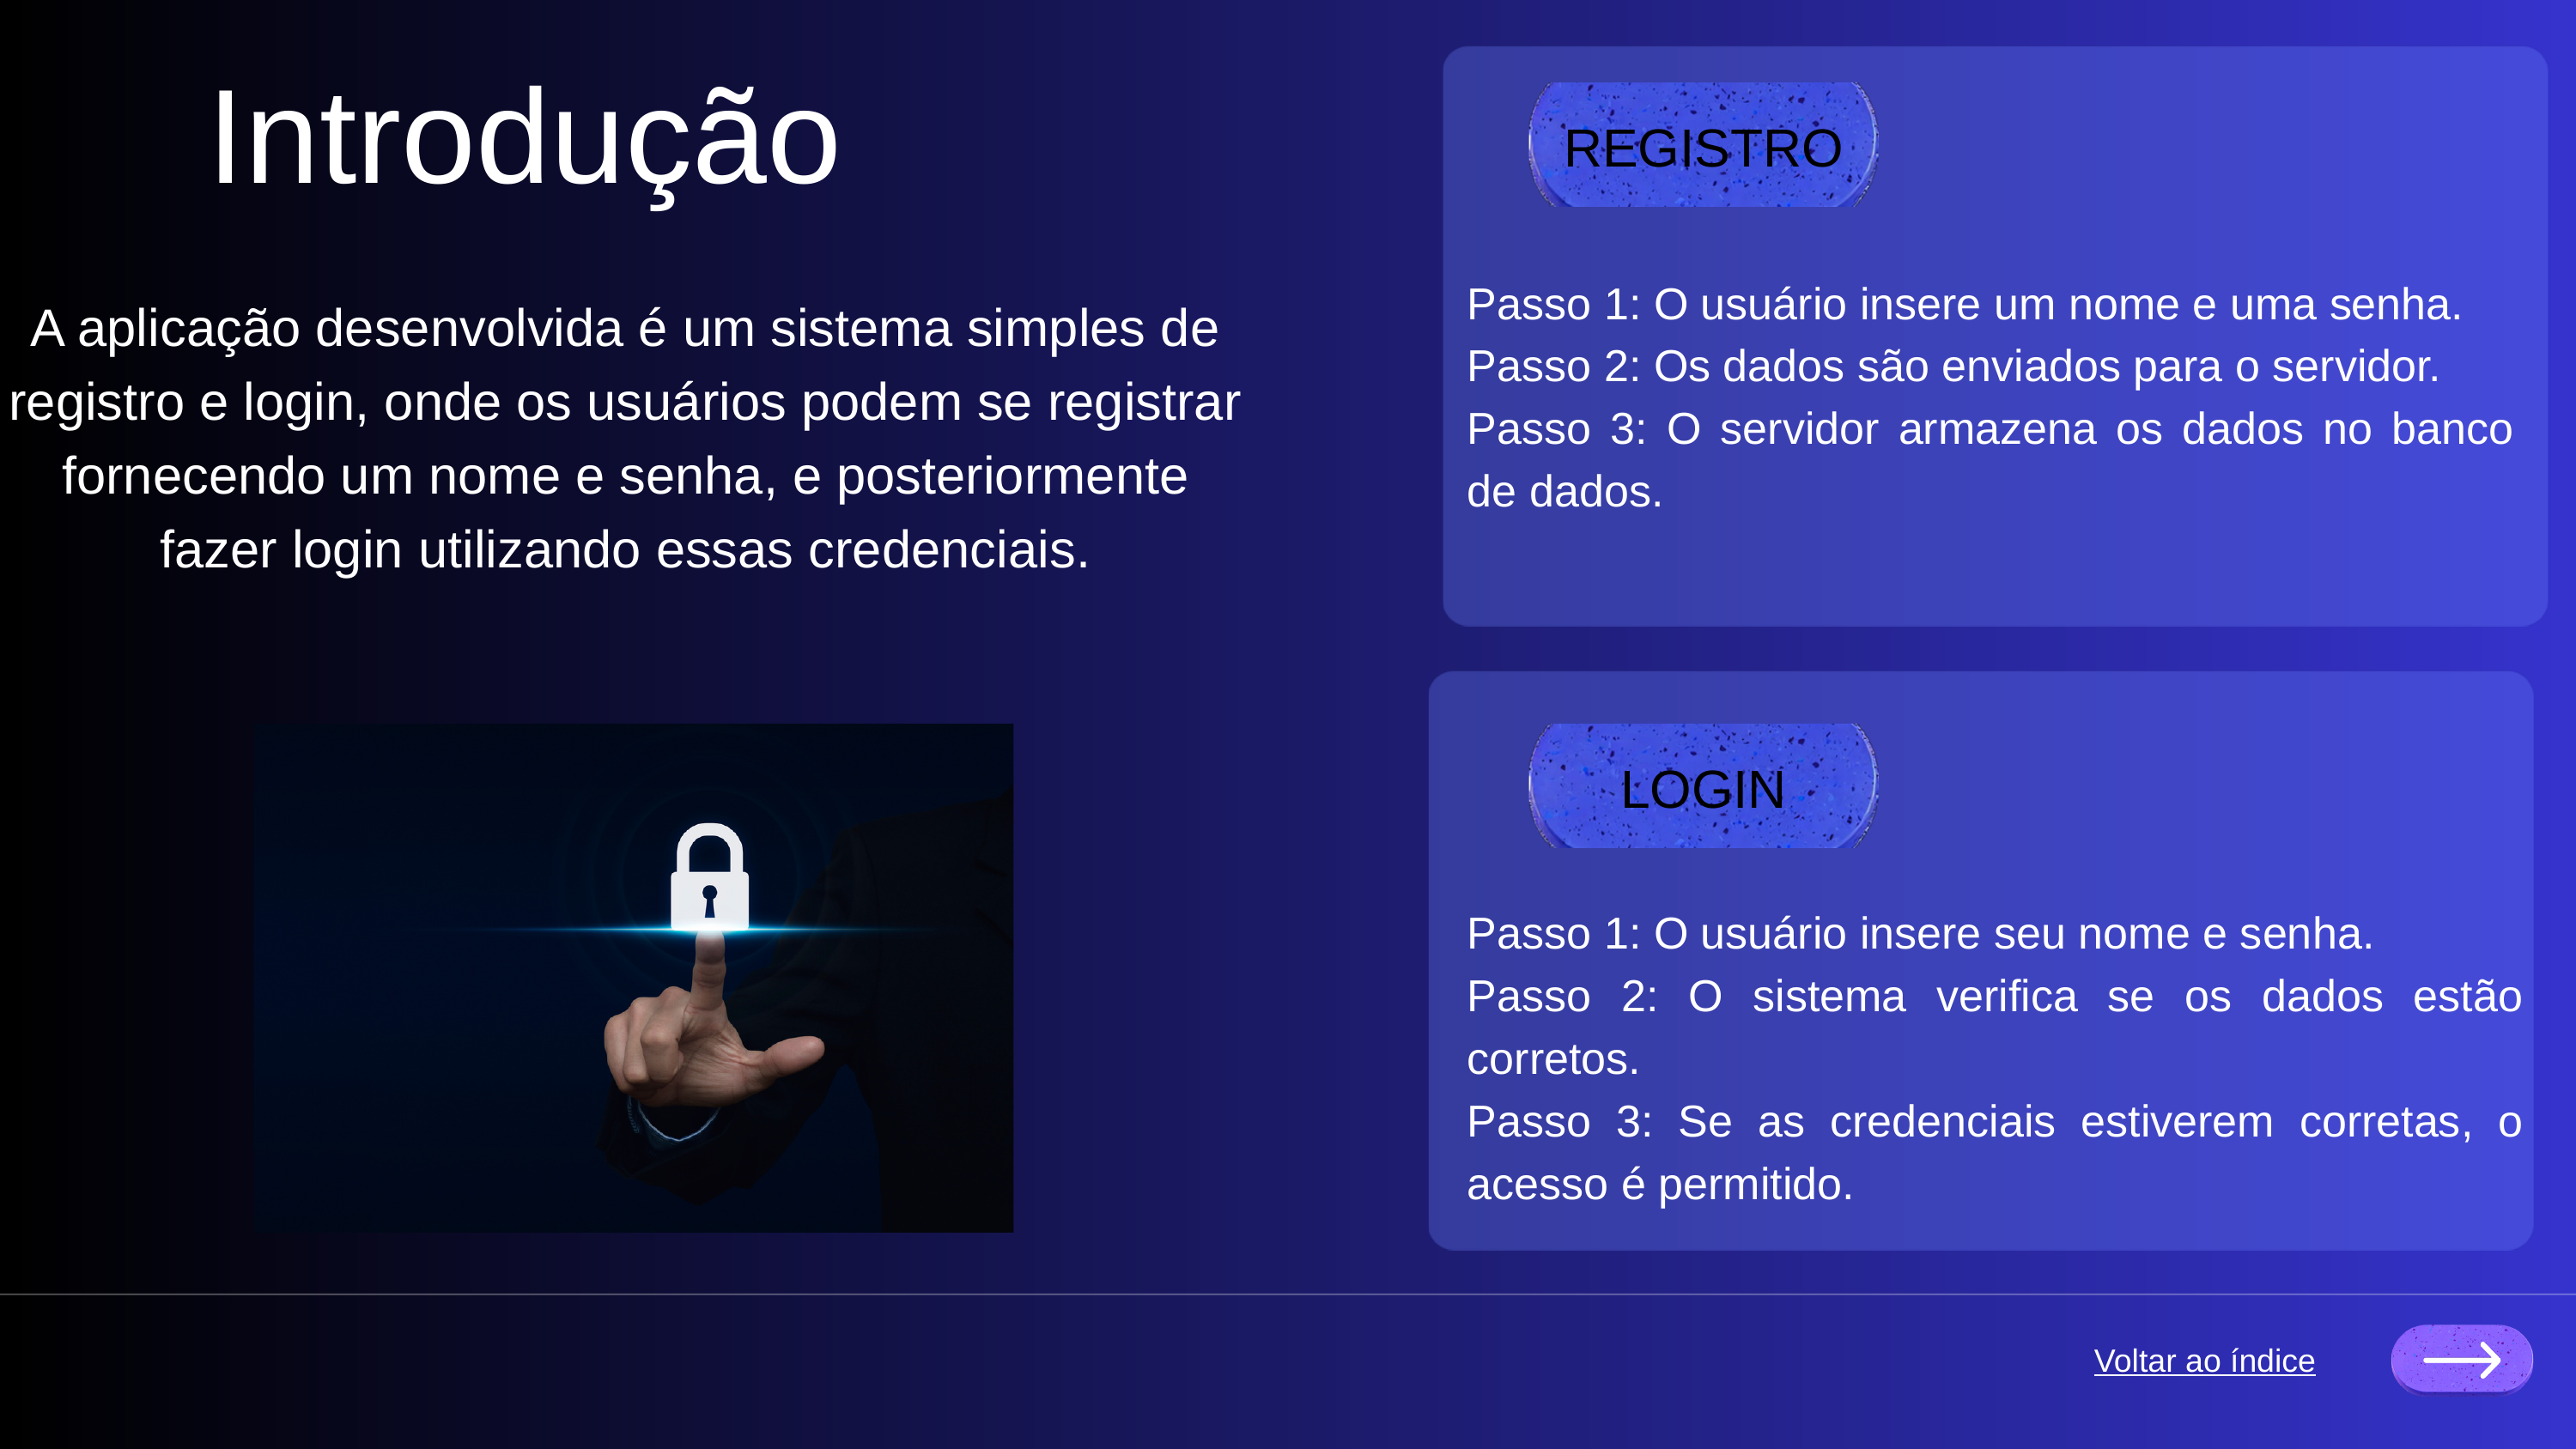

Introdução

REGISTRO
Passo 1: O usuário insere um nome e uma senha.
Passo 2: Os dados são enviados para o servidor.
Passo 3: O servidor armazena os dados no banco de dados.

A aplicação desenvolvida é um sistema simples de registro e login, onde os usuários podem se registrar fornecendo um nome e senha, e posteriormente fazer login utilizando essas credenciais.

LOGIN
Passo 1: O usuário insere seu nome e senha.
Passo 2: O sistema verifica se os dados estão corretos.
Passo 3: Se as credenciais estiverem corretas, o acesso é permitido.

Voltar ao índice